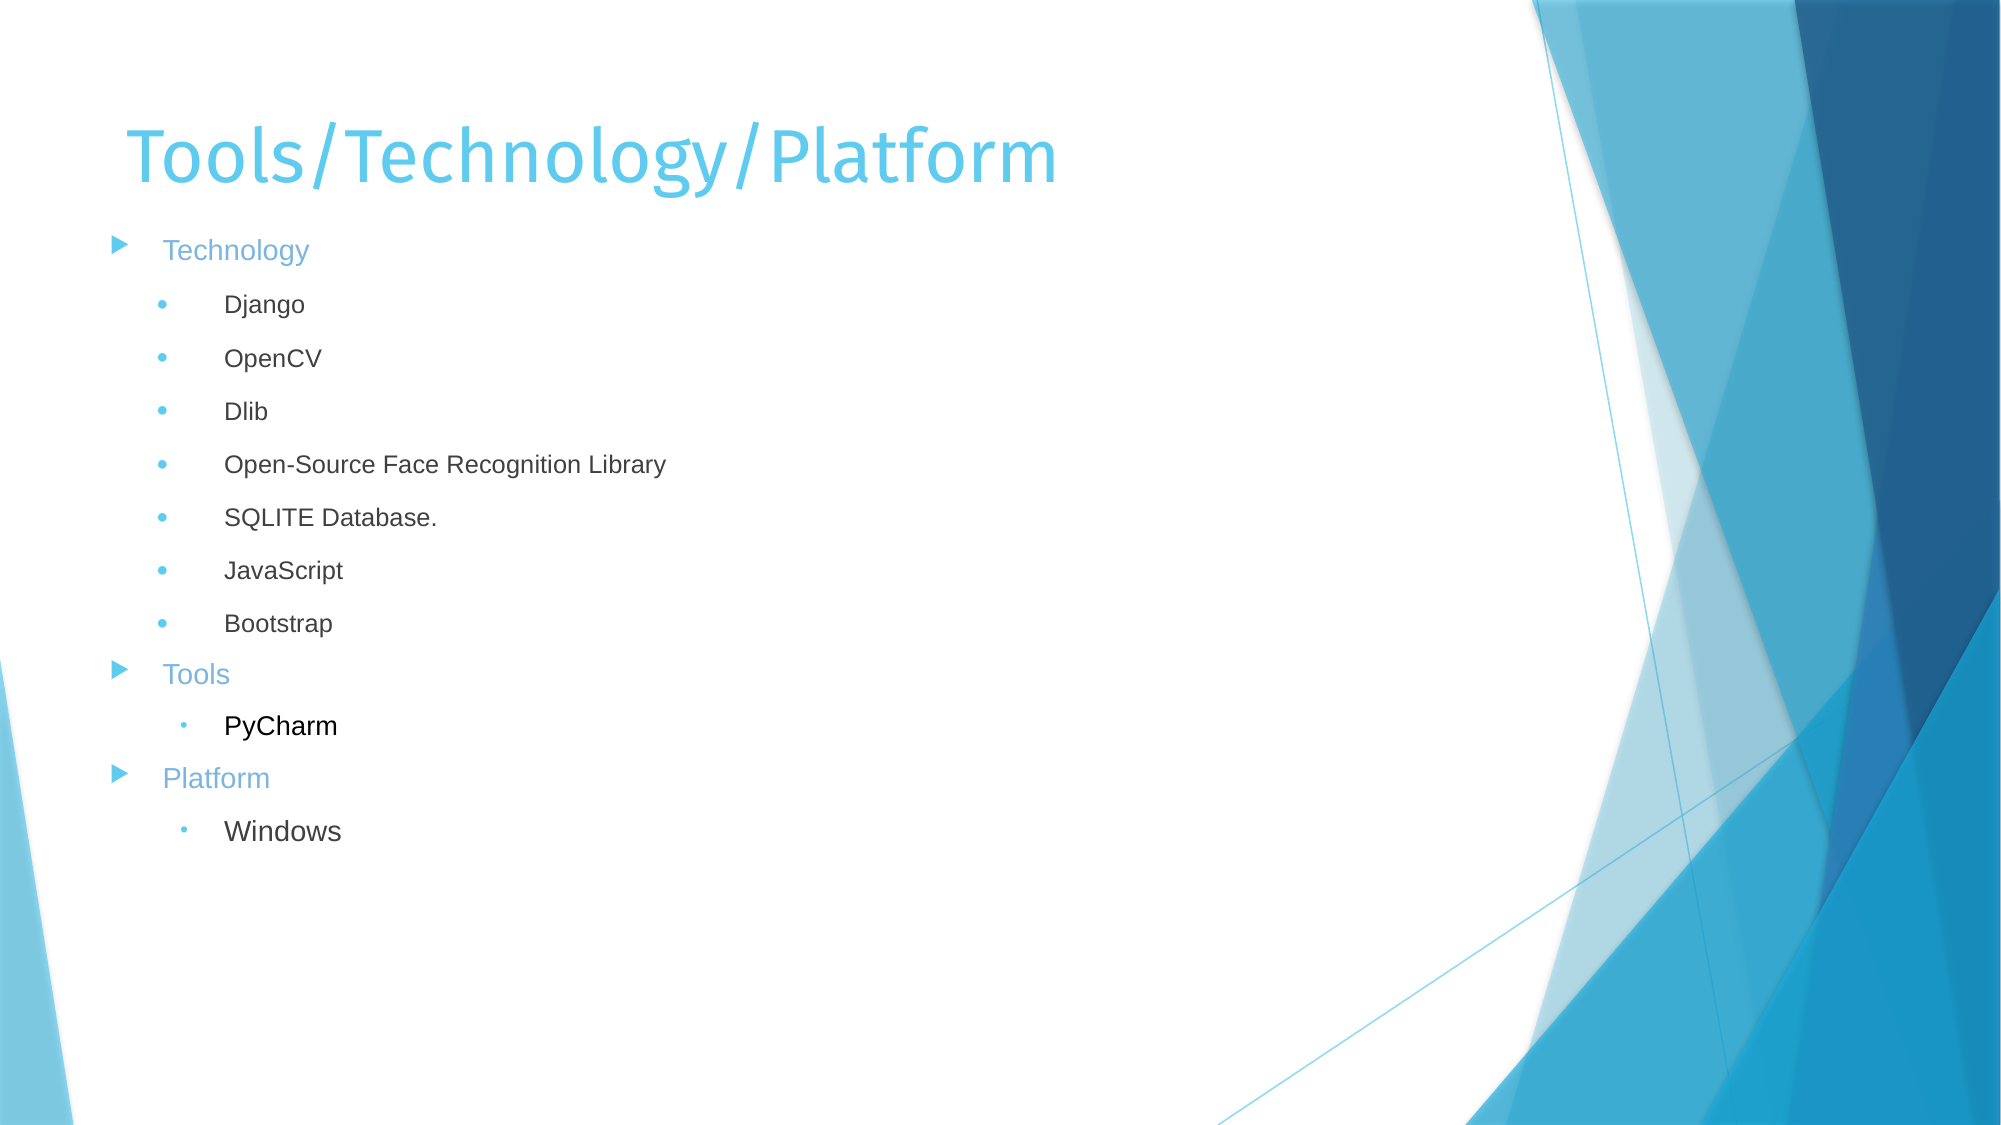

# Tools/Technology/Platform
Technology
Django
OpenCV
Dlib
Open-Source Face Recognition Library
SQLITE Database.
JavaScript
Bootstrap
Tools
PyCharm
Platform
Windows